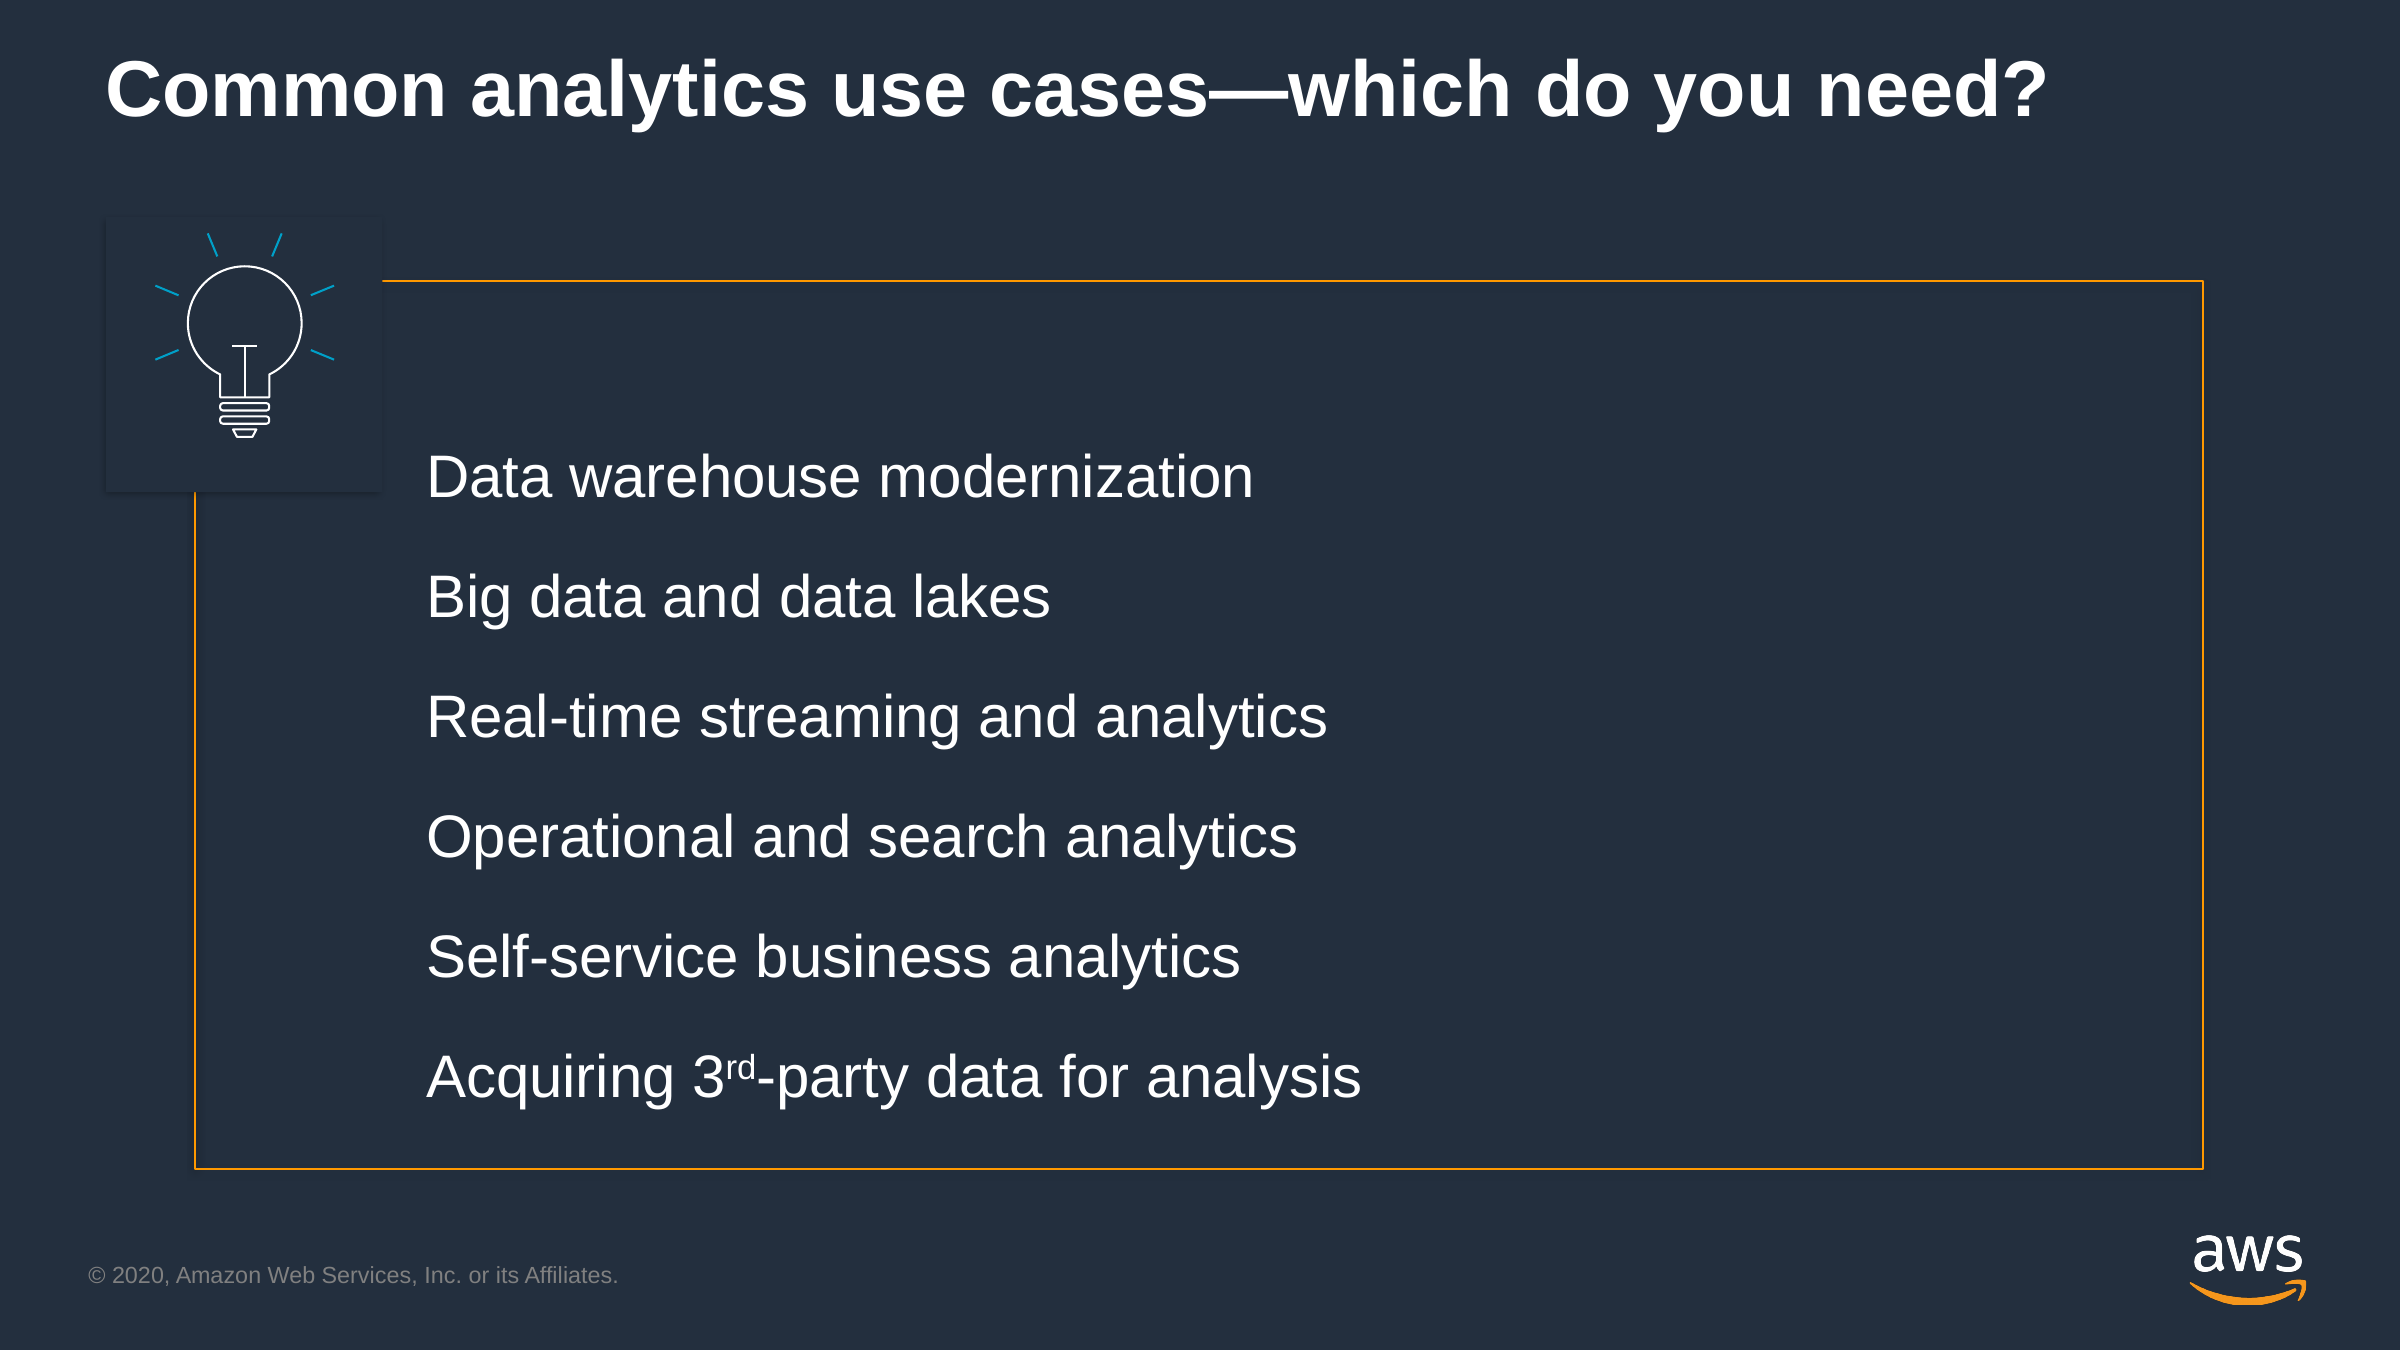

# Common analytics use cases—which do you need?

Data warehouse modernization
Big data and data lakes
Real-time streaming and analytics
Operational and search analytics
Self-service business analytics
Acquiring 3rd-party data for analysis